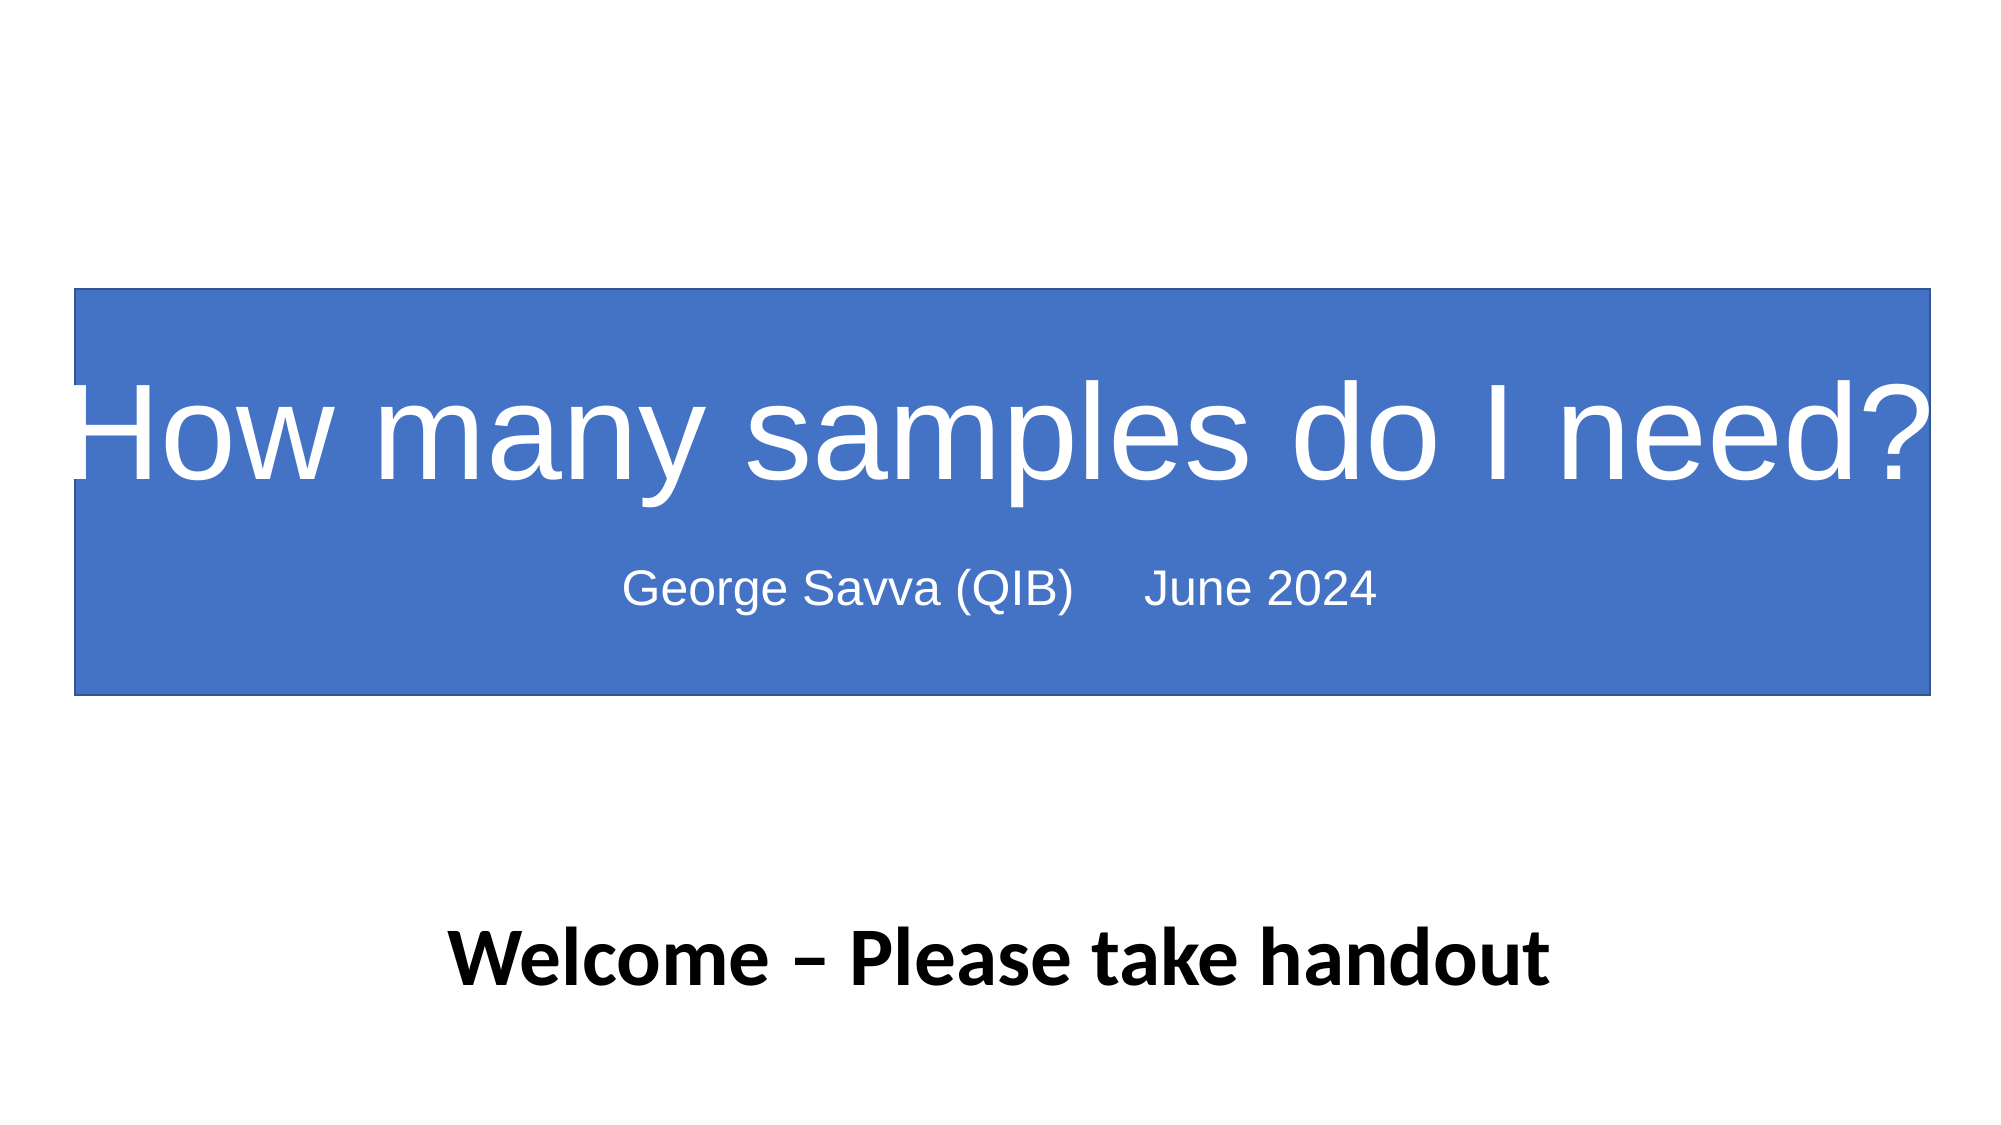

# How many samples do I need?
George Savva (QIB)     June 2024
Welcome – Please take handout